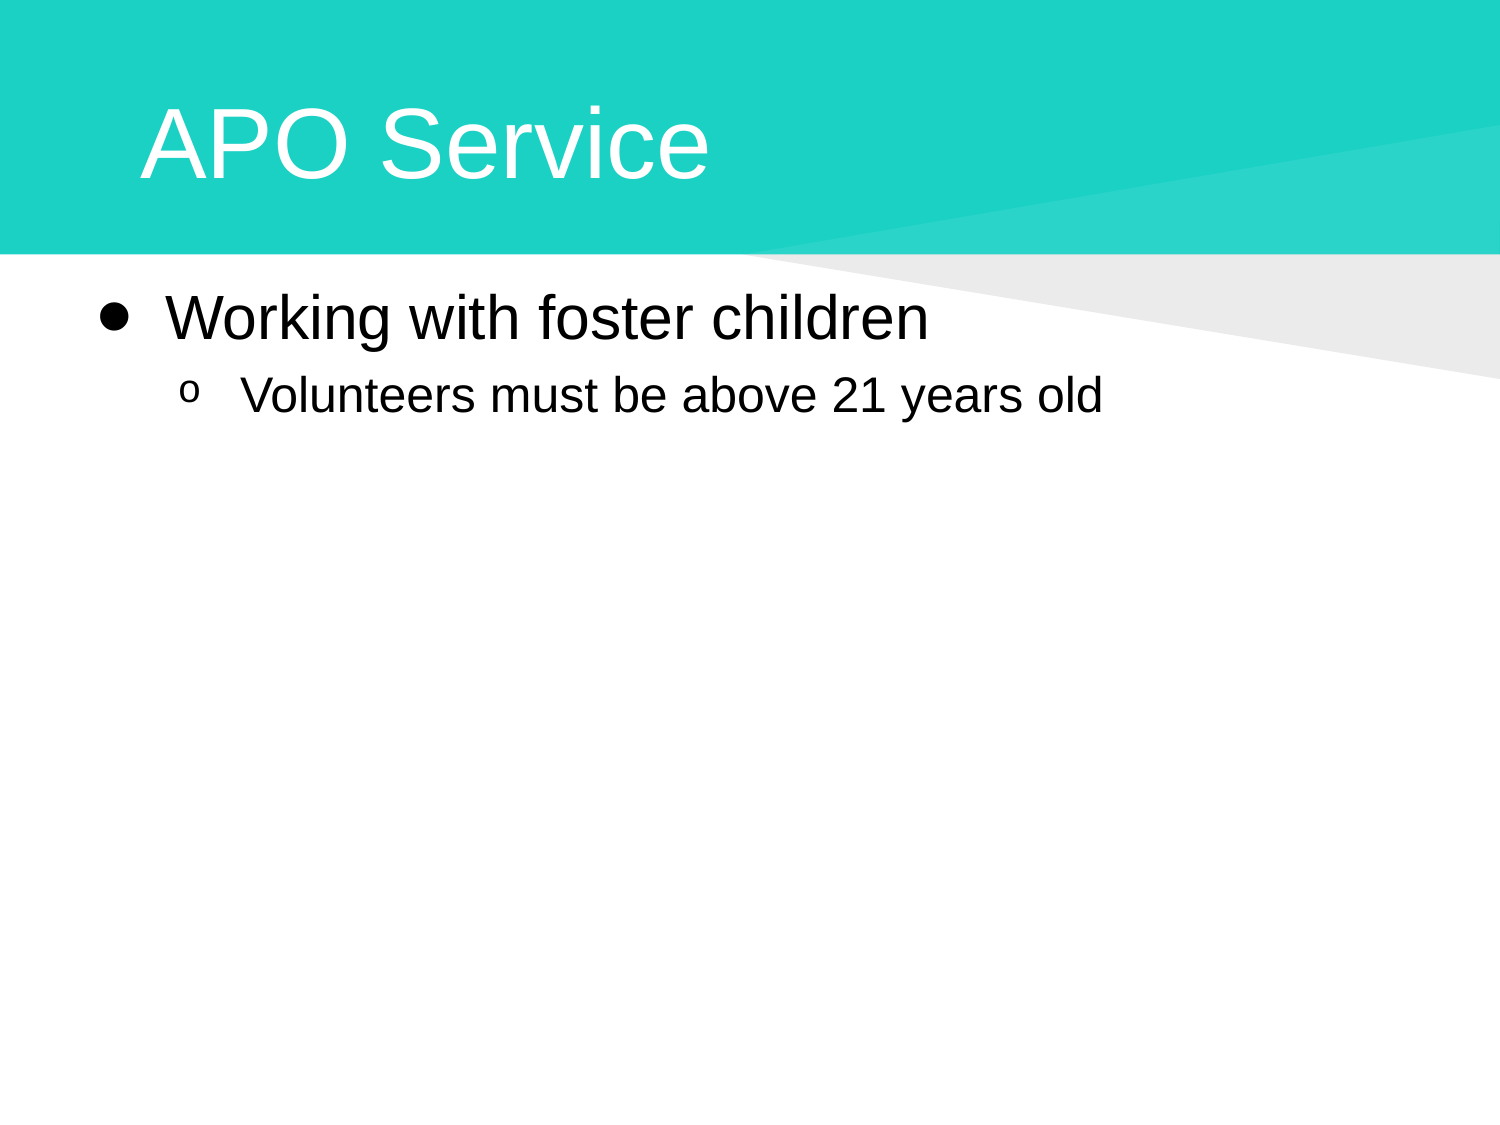

# APO Service
Working with foster children
Volunteers must be above 21 years old